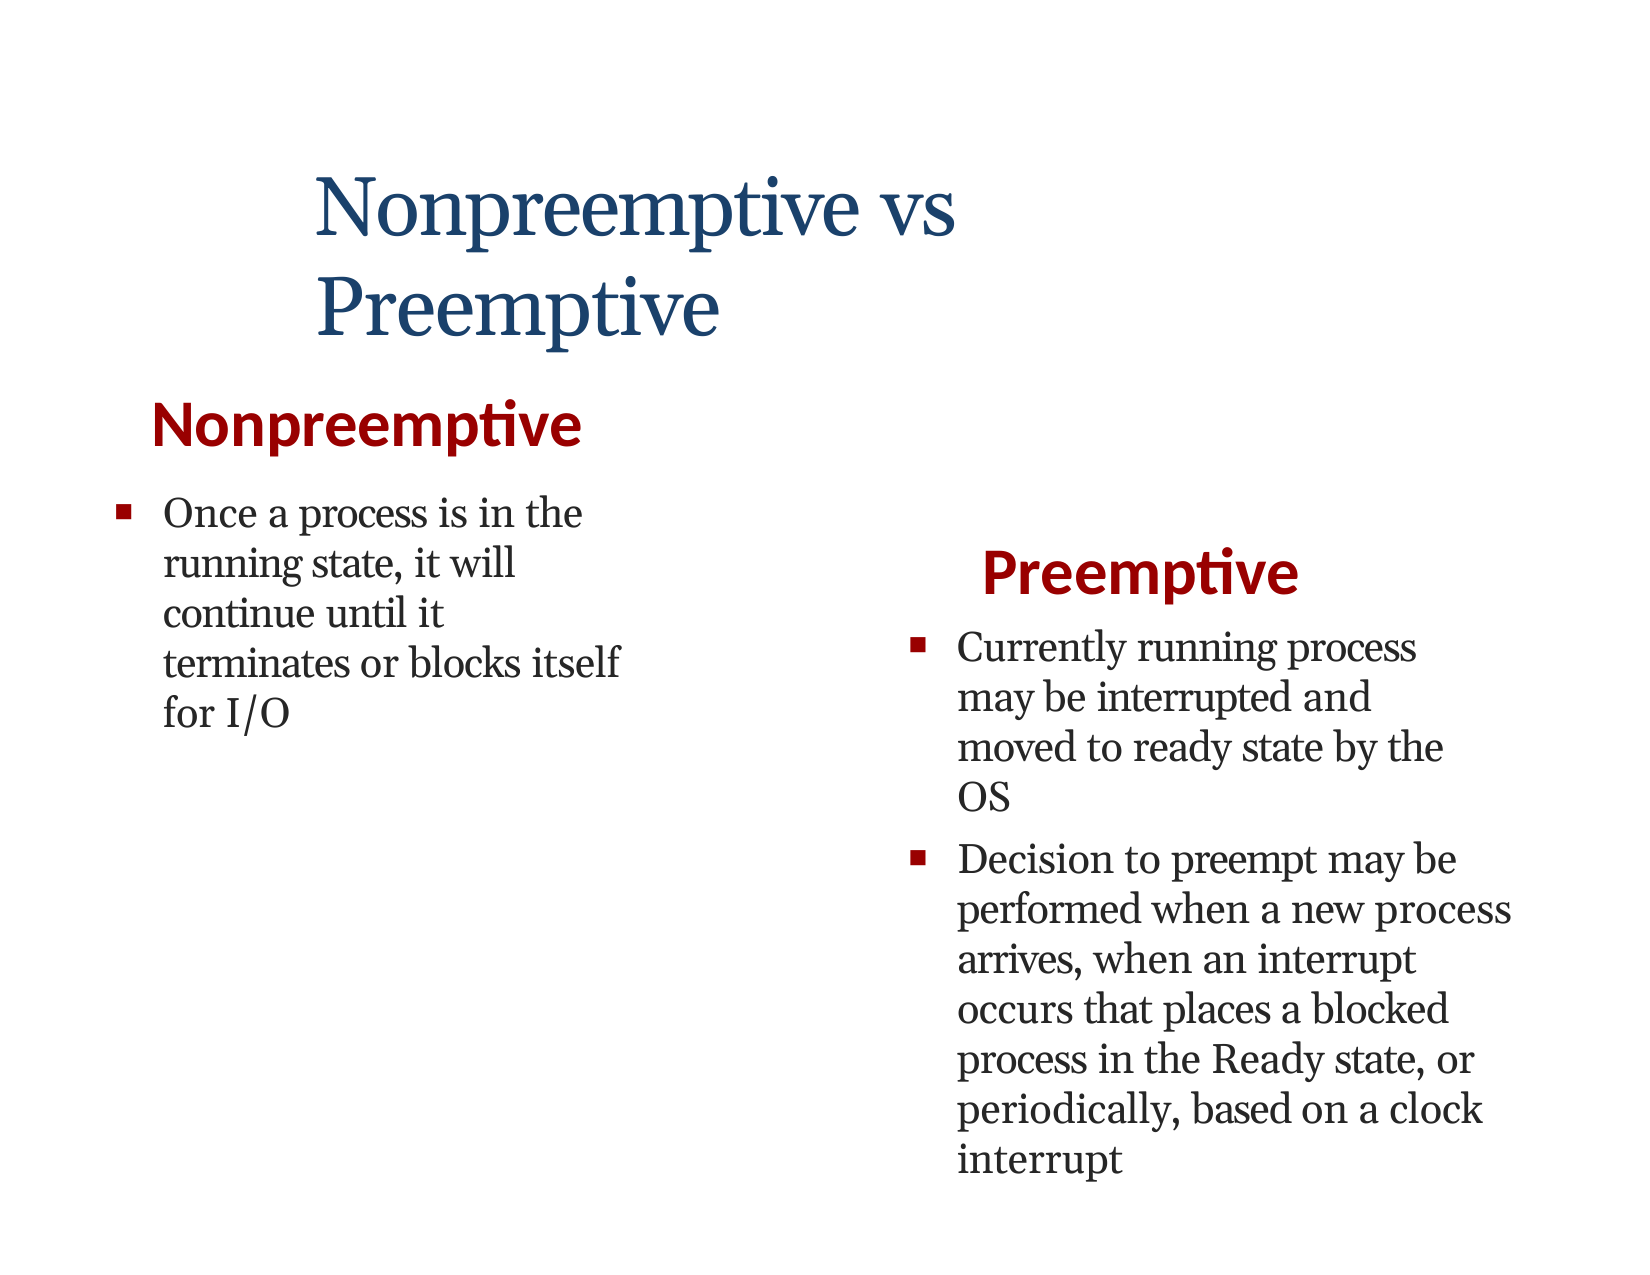

Nonpreemptive vs Preemptive
Nonpreemptive
Once a process is in the running state, it will continue until it terminates or blocks itself for I/O
Preemptive
Currently running process may be interrupted and moved to ready state by the OS
Decision to preempt may be performed when a new process arrives, when an interrupt occurs that places a blocked process in the Ready state, or periodically, based on a clock interrupt